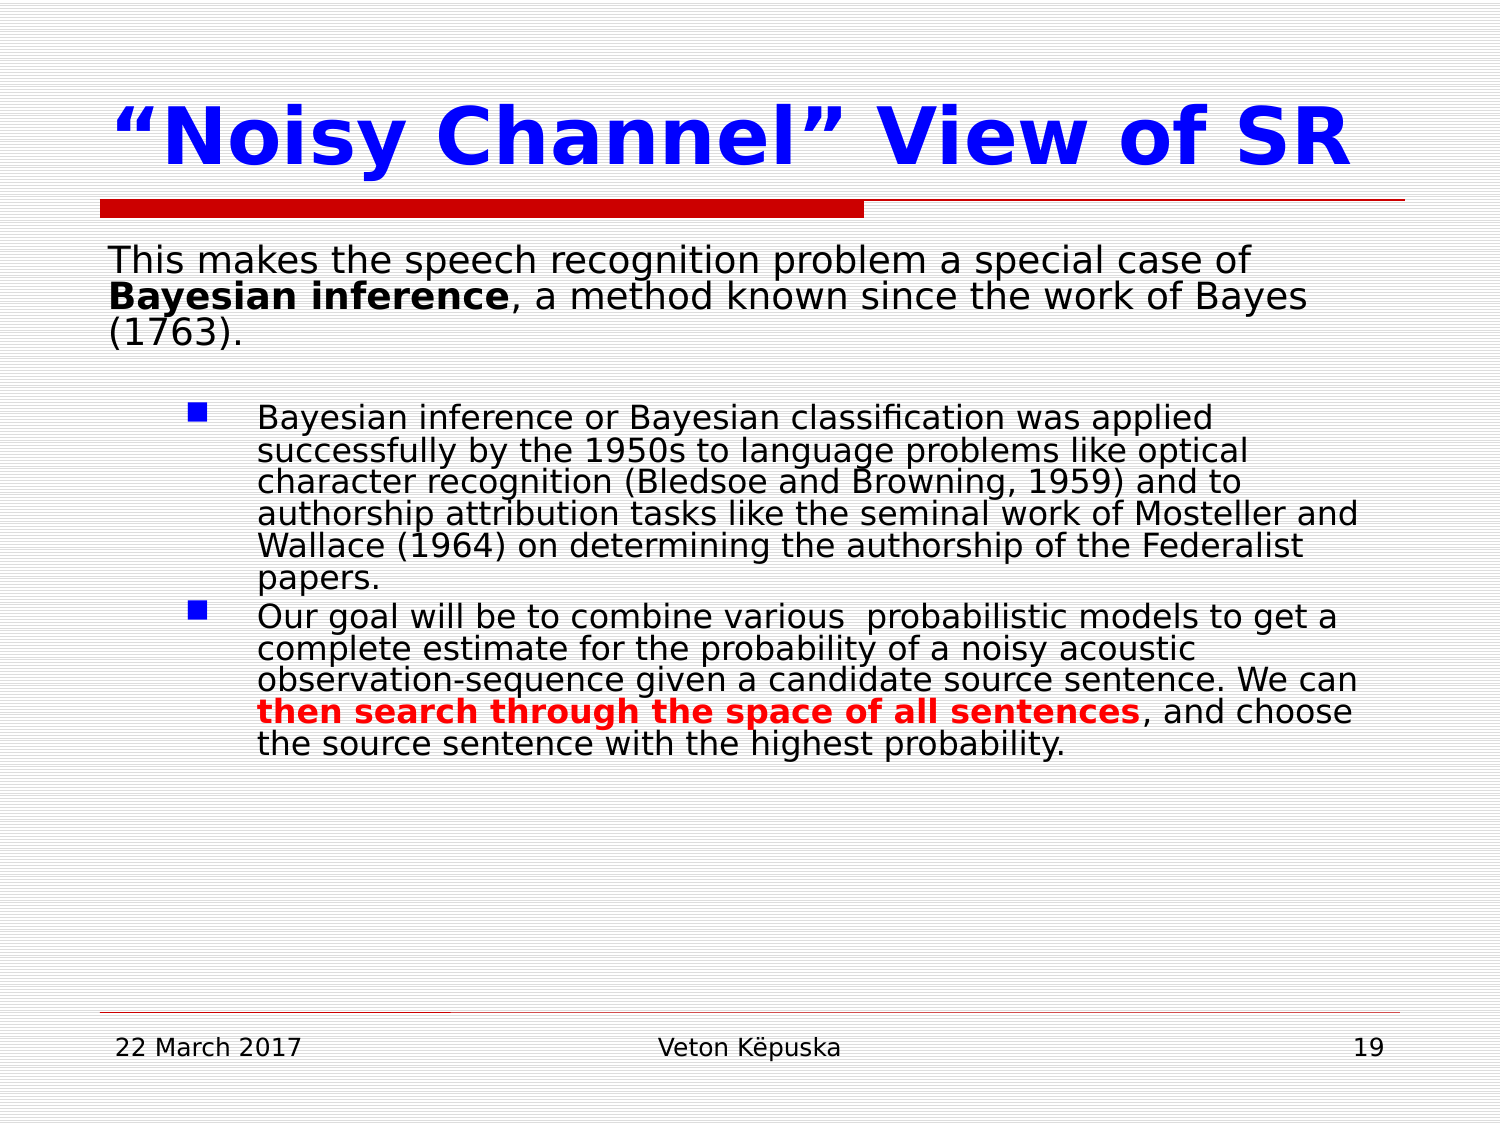

# “Noisy Channel” View of SR
This makes the speech recognition problem a special case of Bayesian inference, a method known since the work of Bayes (1763).
Bayesian inference or Bayesian classification was applied successfully by the 1950s to language problems like optical character recognition (Bledsoe and Browning, 1959) and to authorship attribution tasks like the seminal work of Mosteller and Wallace (1964) on determining the authorship of the Federalist papers.
Our goal will be to combine various  probabilistic models to get a complete estimate for the probability of a noisy acoustic observation-sequence given a candidate source sentence. We can then search through the space of all sentences, and choose the source sentence with the highest probability.

22 March 2017
Veton Këpuska
19